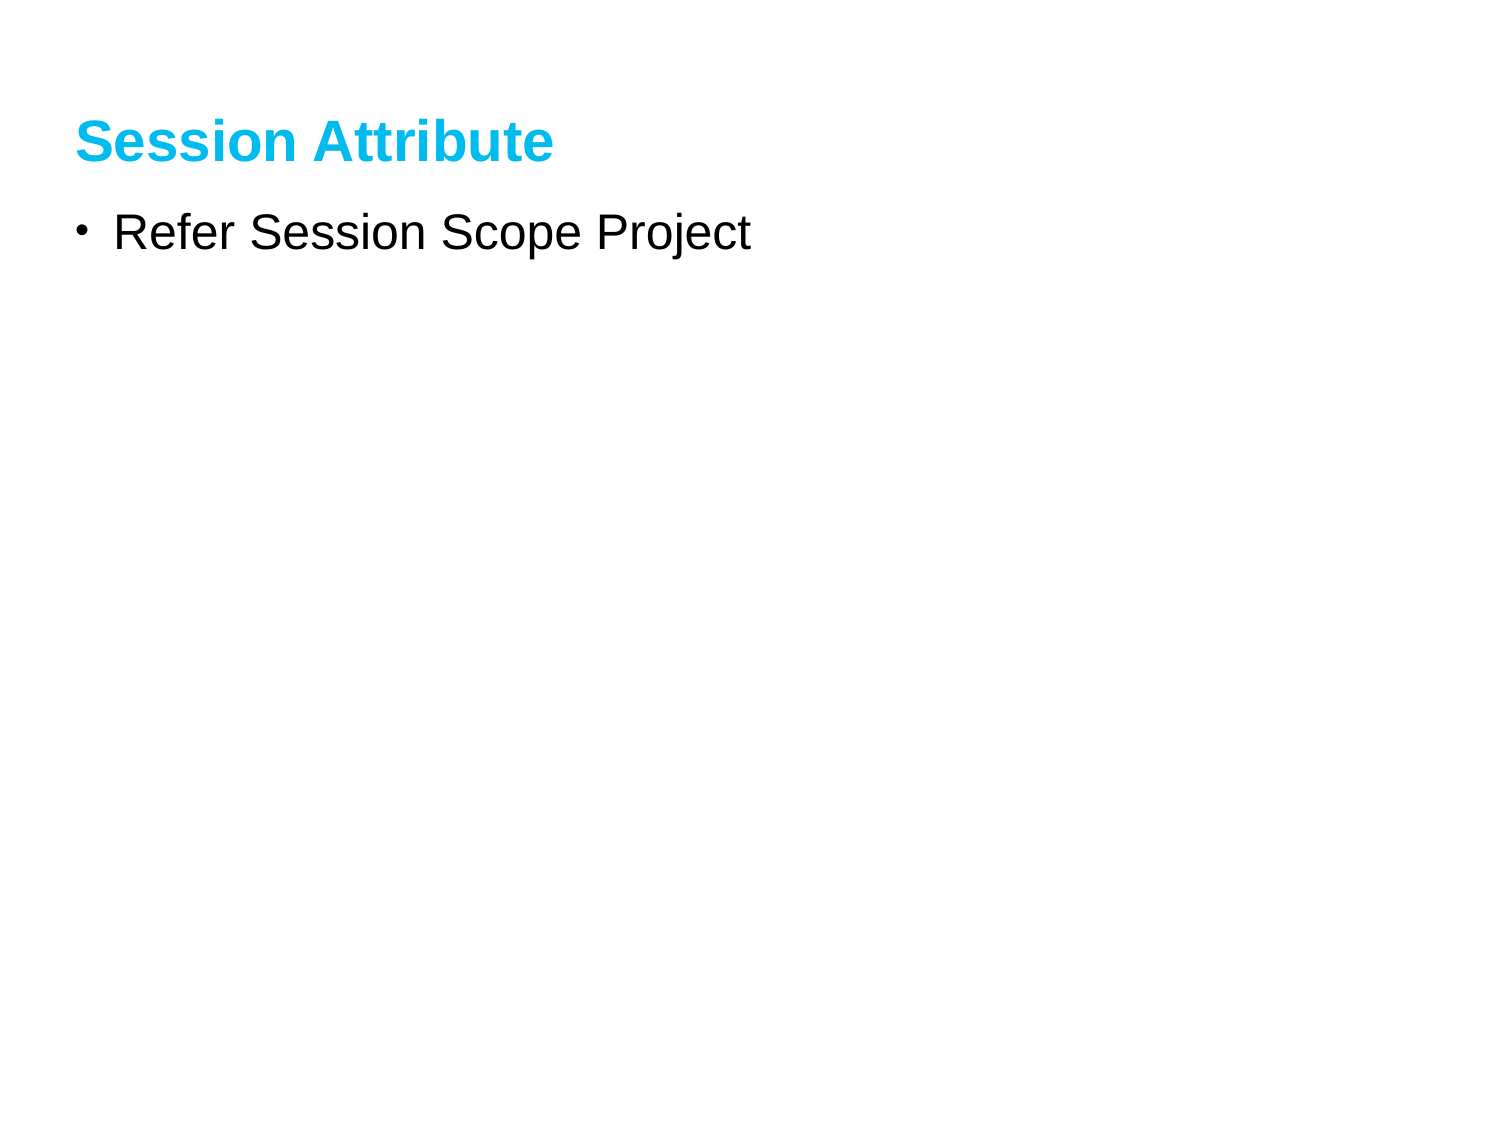

# Session Attribute
Refer Session Scope Project